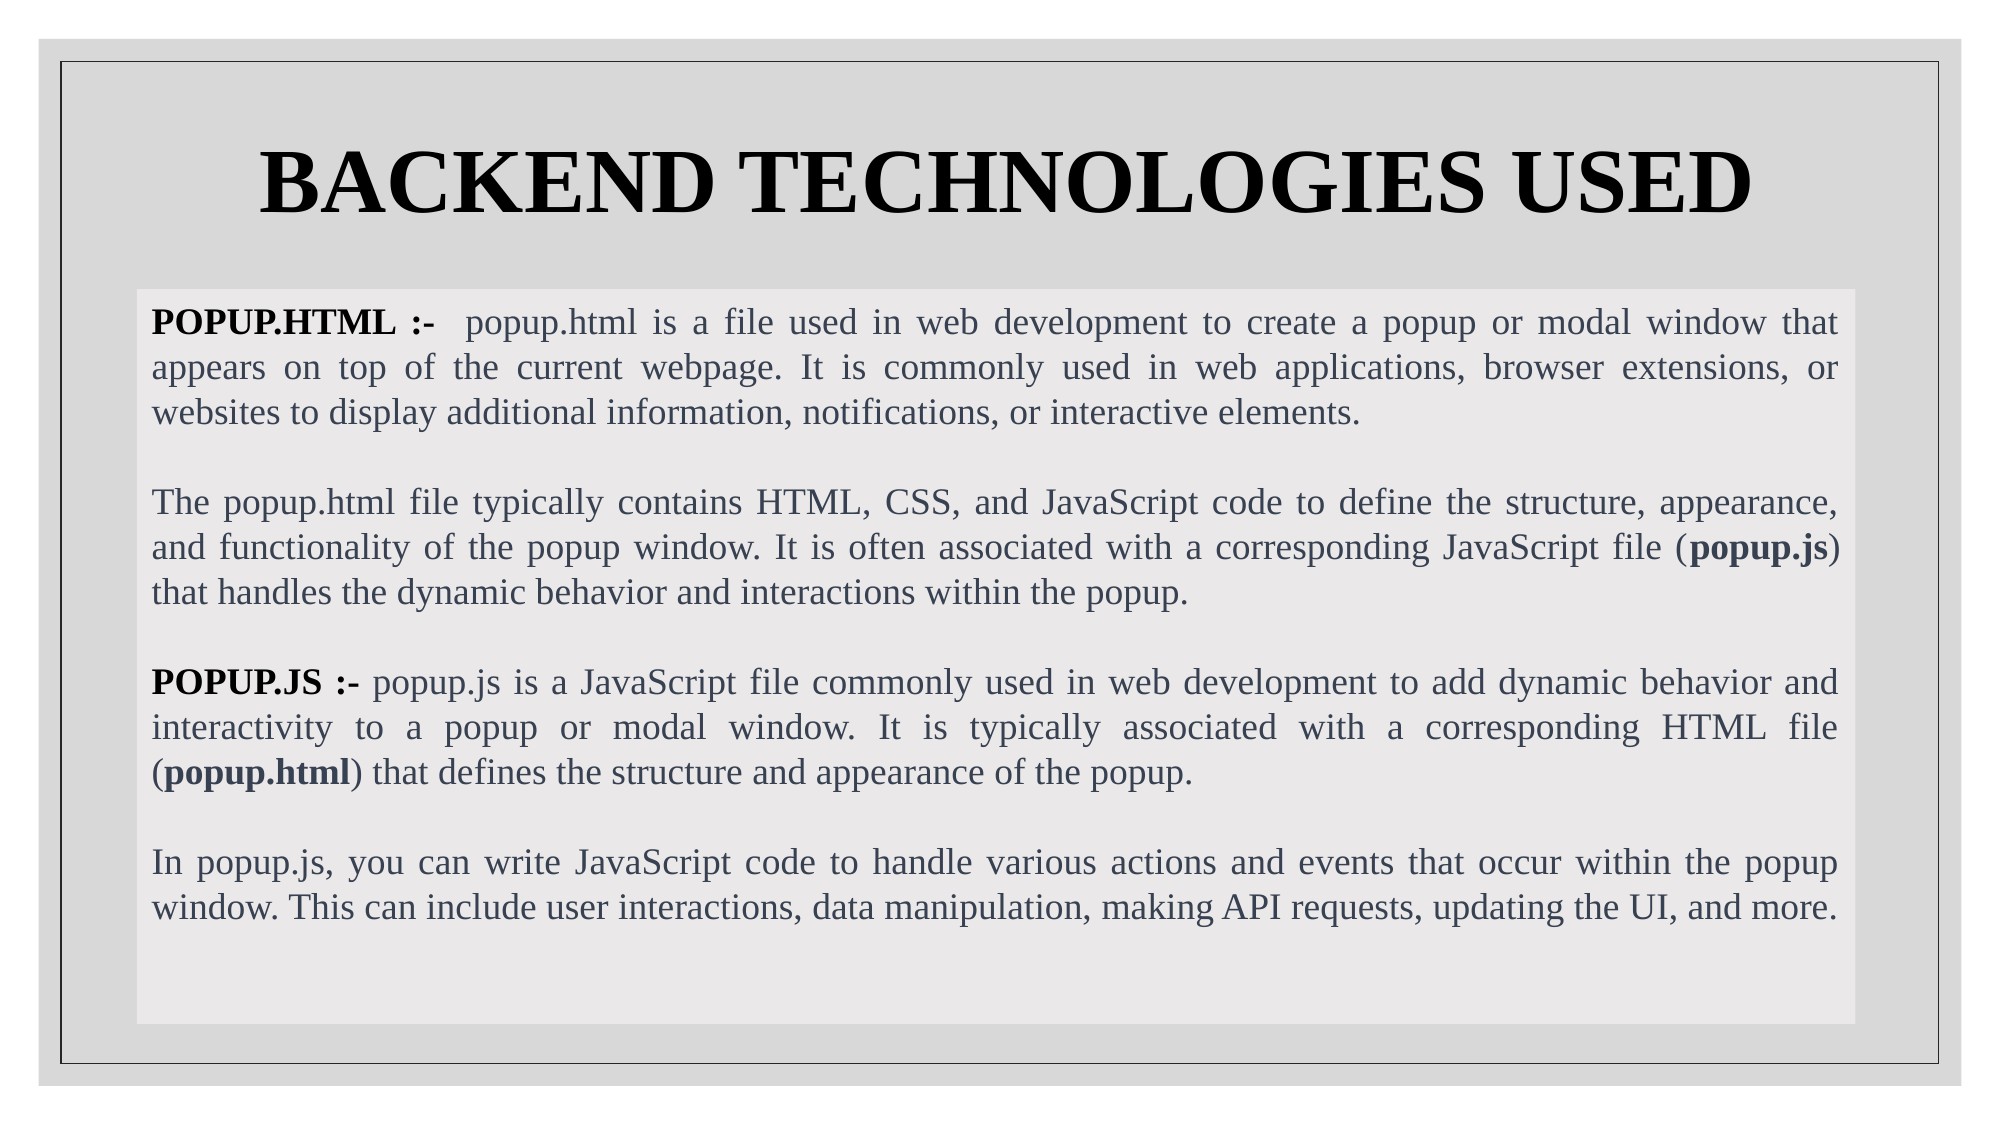

BACKEND TECHNOLOGIES USED
POPUP.HTML :-  popup.html is a file used in web development to create a popup or modal window that appears on top of the current webpage. It is commonly used in web applications, browser extensions, or websites to display additional information, notifications, or interactive elements.

The popup.html file typically contains HTML, CSS, and JavaScript code to define the structure, appearance, and functionality of the popup window. It is often associated with a corresponding JavaScript file (popup.js) that handles the dynamic behavior and interactions within the popup.

POPUP.JS :- popup.js is a JavaScript file commonly used in web development to add dynamic behavior and interactivity to a popup or modal window. It is typically associated with a corresponding HTML file (popup.html) that defines the structure and appearance of the popup.

In popup.js, you can write JavaScript code to handle various actions and events that occur within the popup window. This can include user interactions, data manipulation, making API requests, updating the UI, and more.